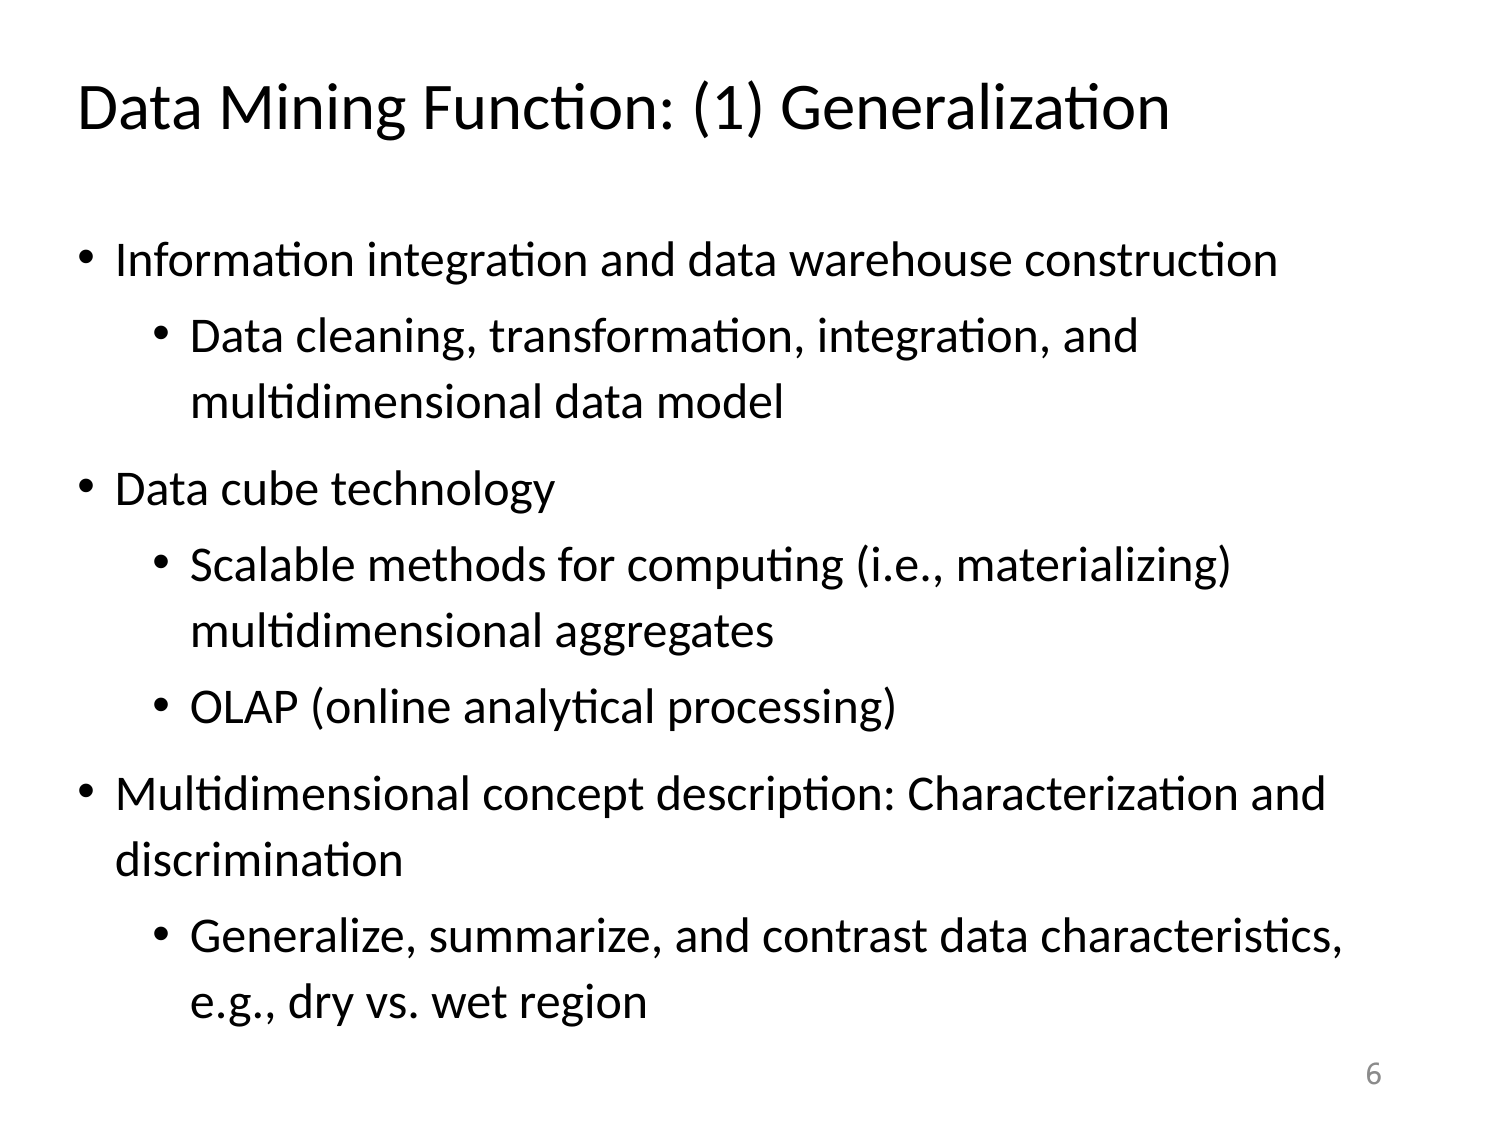

# Data Mining Function: (1) Generalization
Information integration and data warehouse construction
Data cleaning, transformation, integration, and multidimensional data model
Data cube technology
Scalable methods for computing (i.e., materializing) multidimensional aggregates
OLAP (online analytical processing)
Multidimensional concept description: Characterization and discrimination
Generalize, summarize, and contrast data characteristics, e.g., dry vs. wet region
6